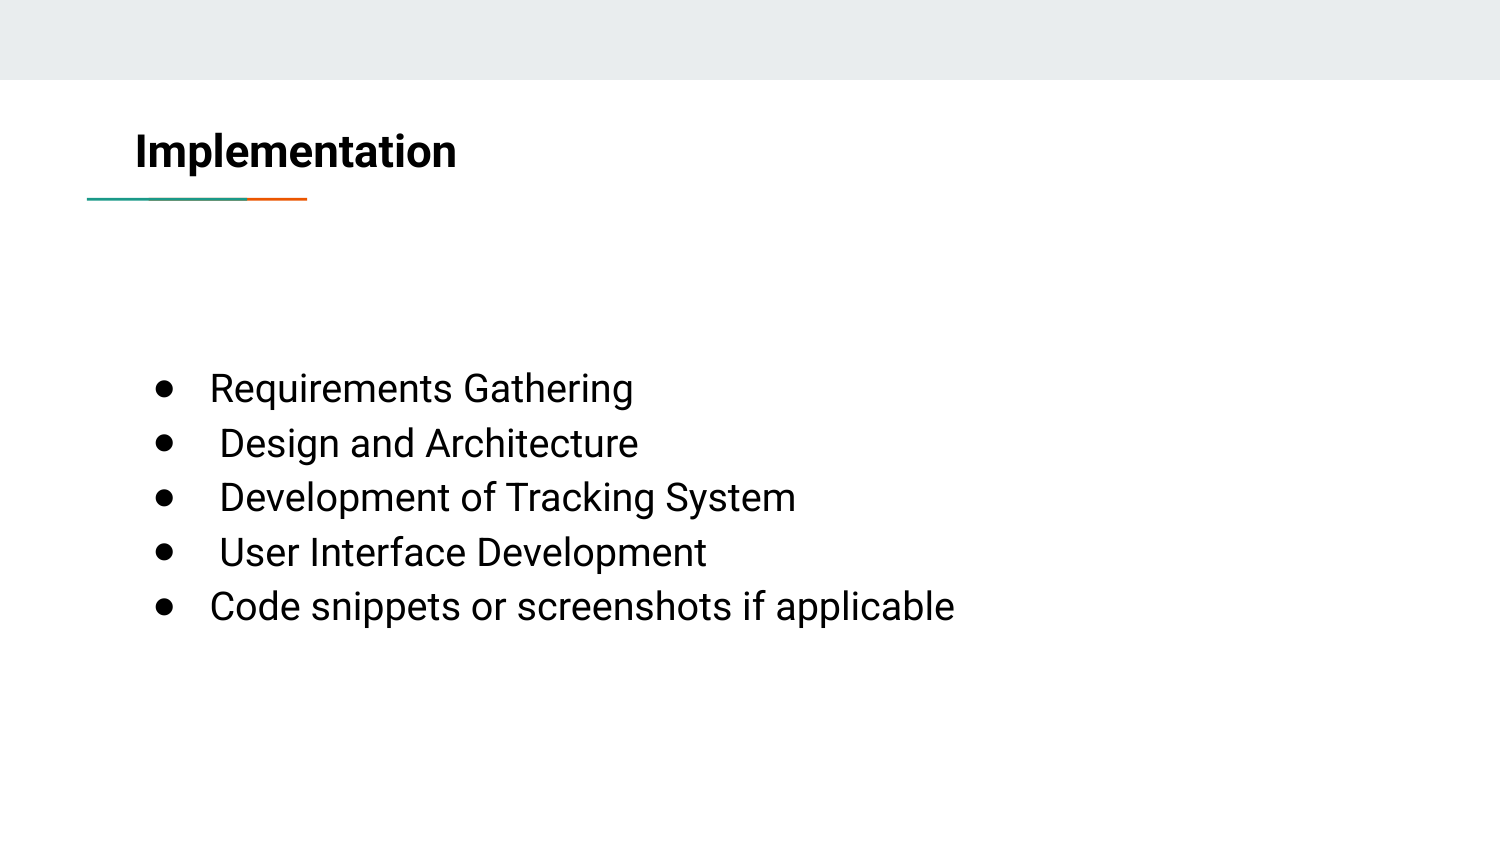

# Implementation

Requirements Gathering
 Design and Architecture
 Development of Tracking System
 User Interface Development
Code snippets or screenshots if applicable